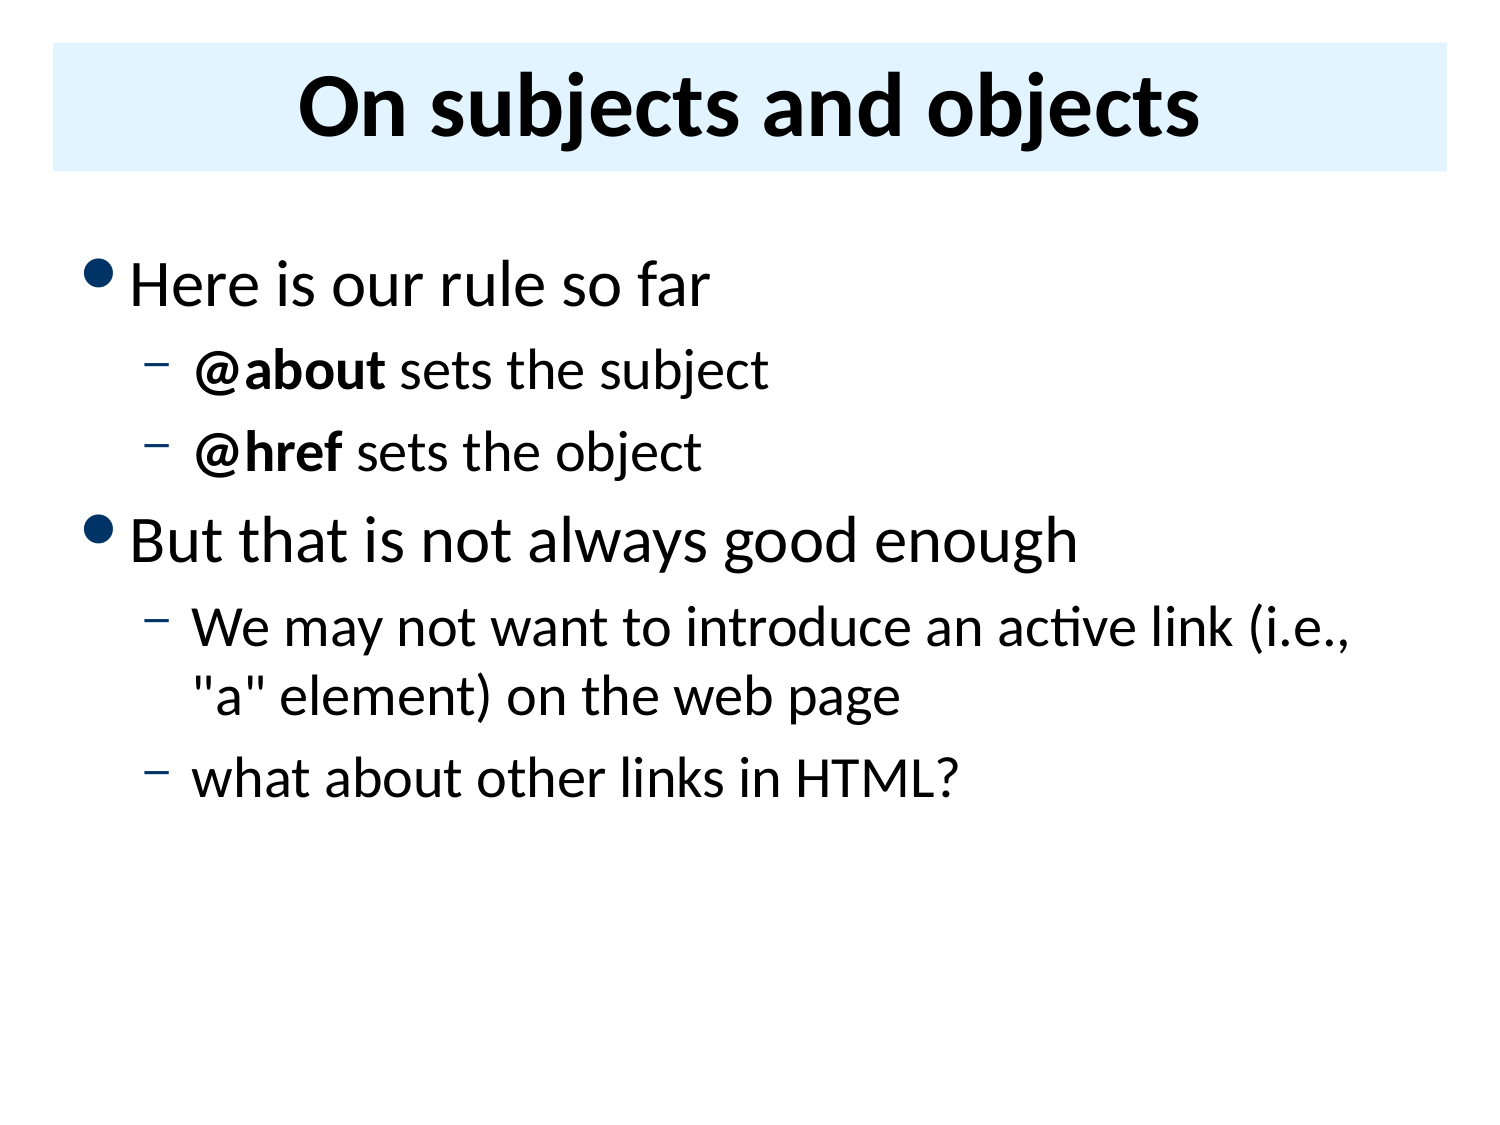

# On subjects and objects
Here is our rule so far
@about sets the subject
@href sets the object
But that is not always good enough
We may not want to introduce an active link (i.e., "a" element) on the web page
what about other links in HTML?